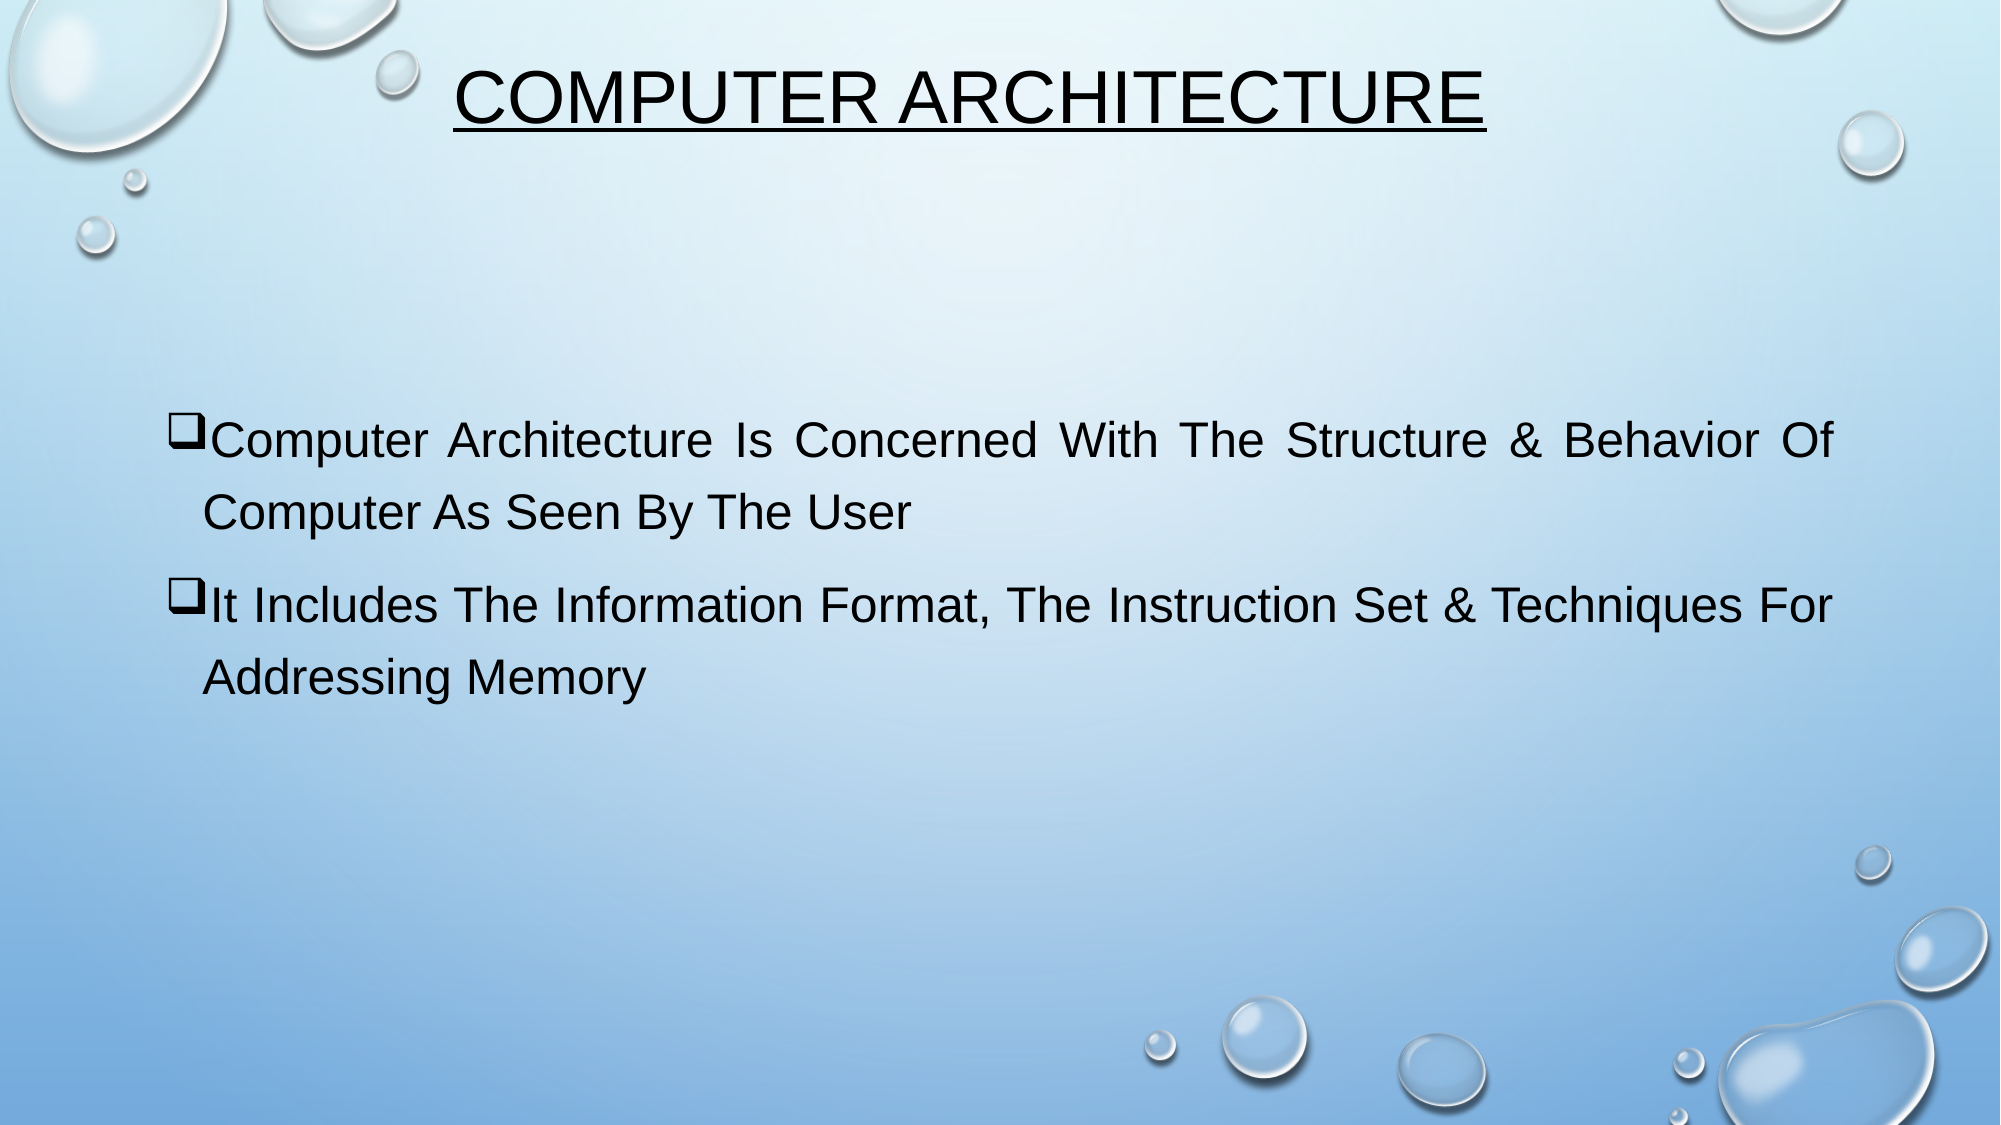

# Computer ARCHITECTURE
Computer Architecture Is Concerned With The Structure & Behavior Of Computer As Seen By The User
It Includes The Information Format, The Instruction Set & Techniques For Addressing Memory